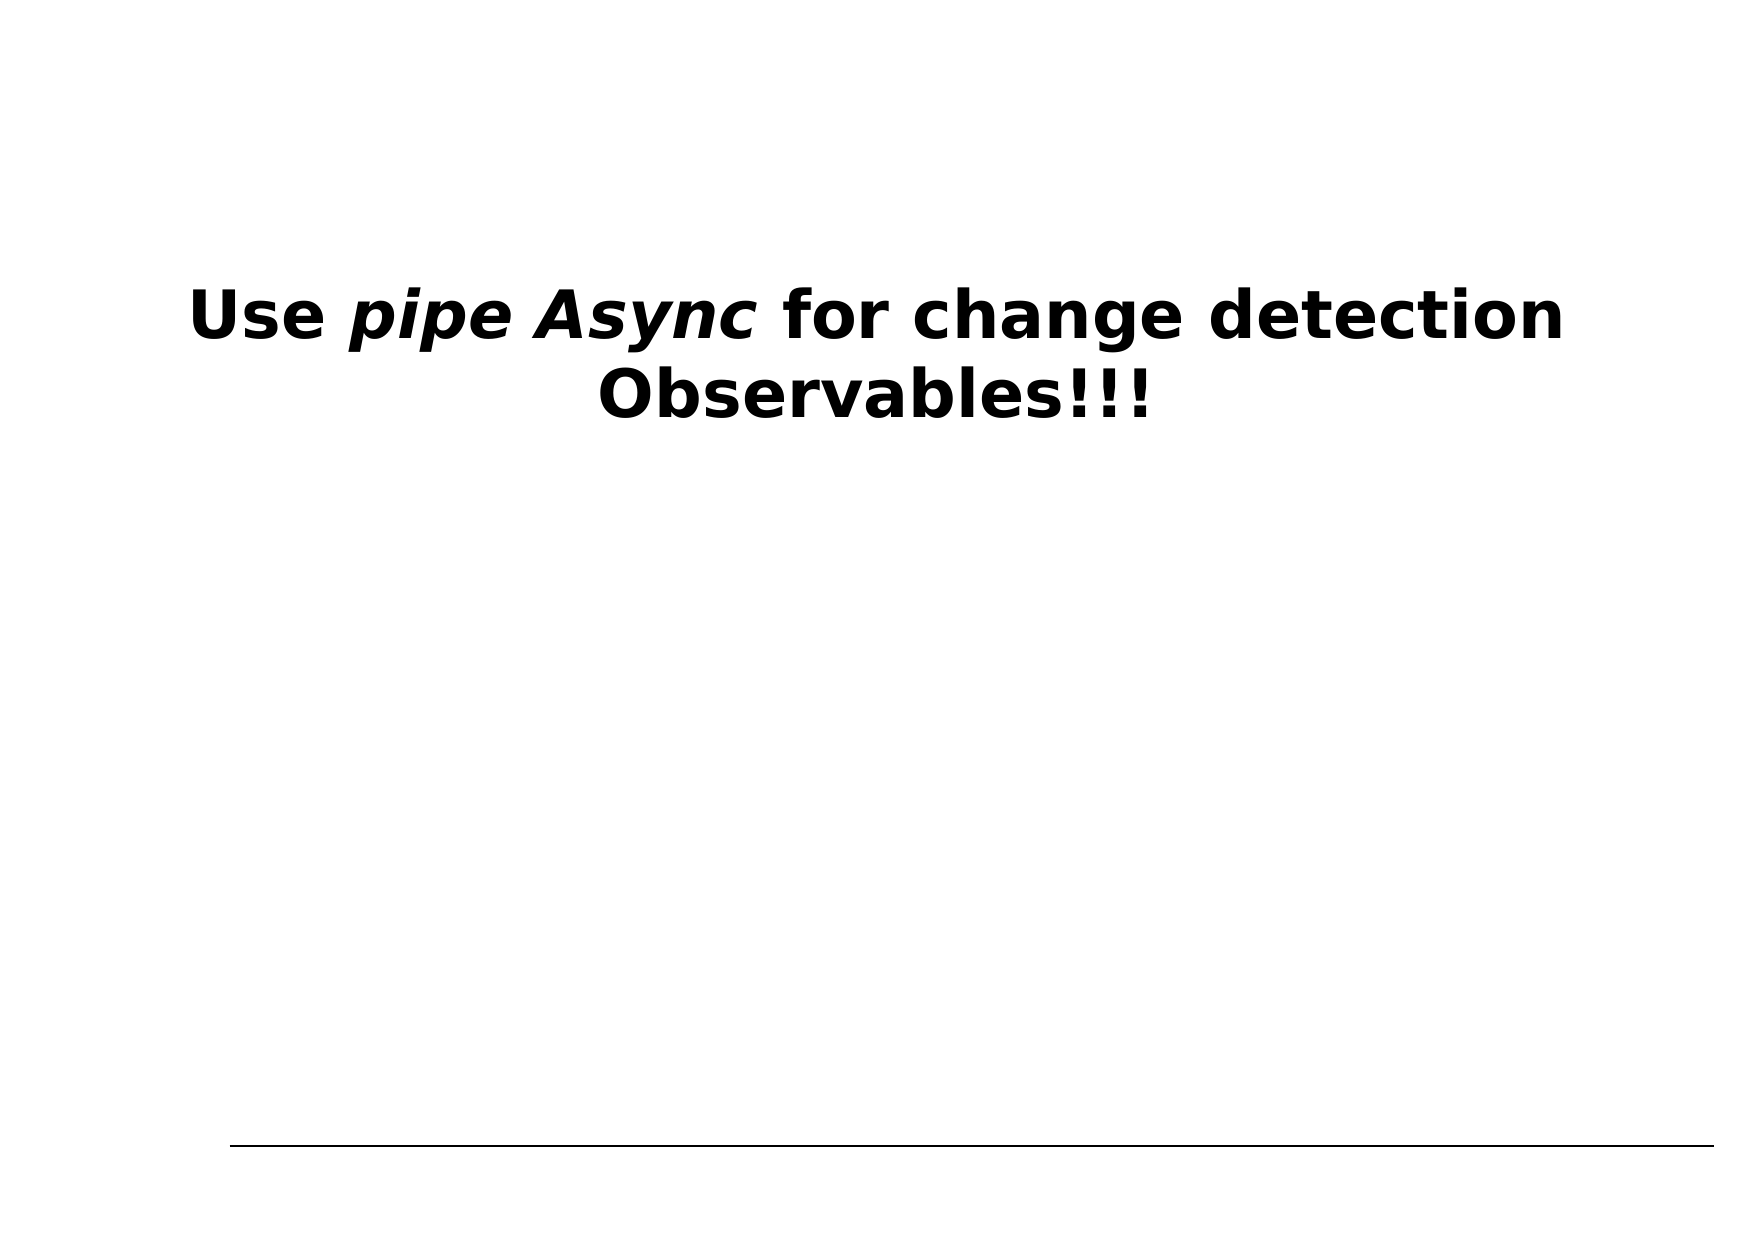

#
Use pipe Async for change detection Observables!!!